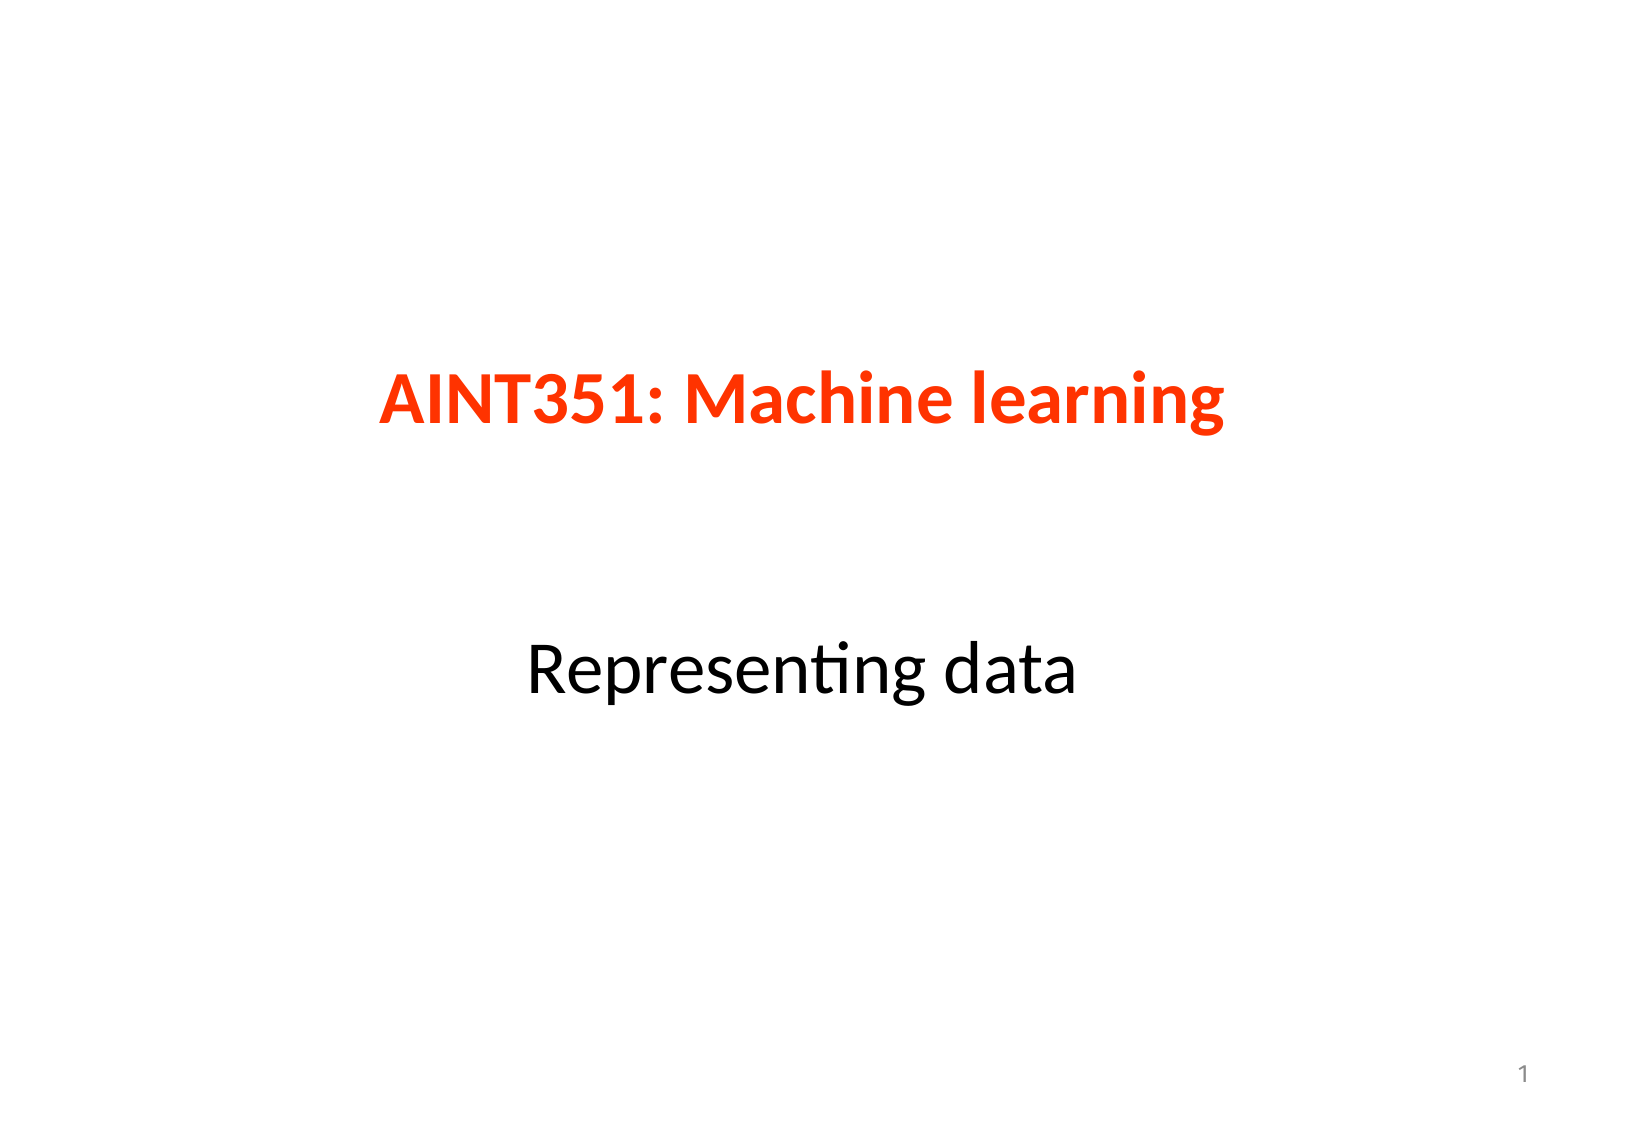

# AINT351: Machine learning Representing data
1